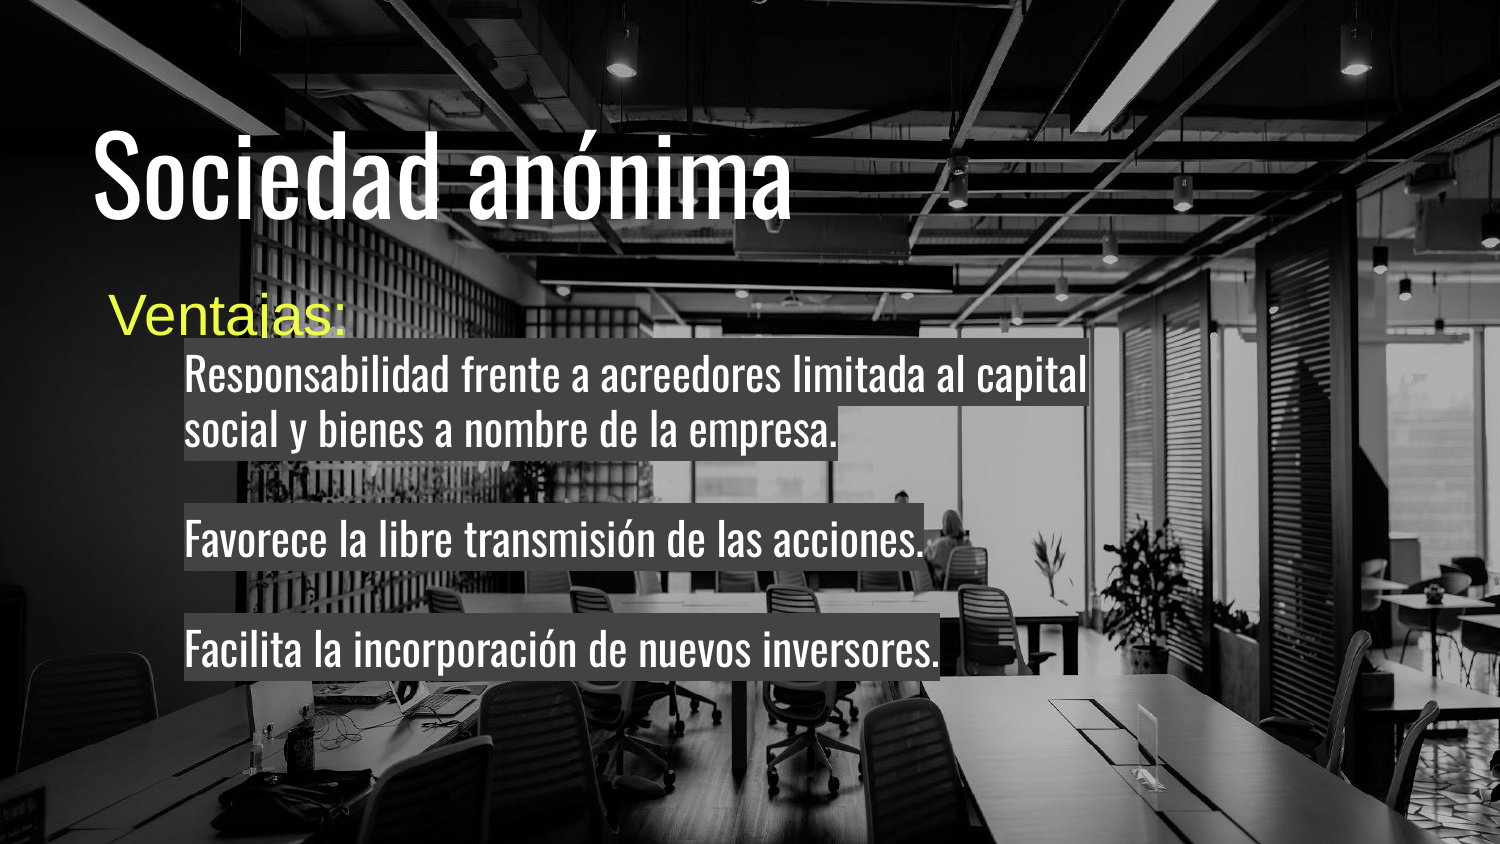

# Sociedad anónima
Ventajas:
Responsabilidad frente a acreedores limitada al capital social y bienes a nombre de la empresa.

Favorece la libre transmisión de las acciones.

Facilita la incorporación de nuevos inversores.